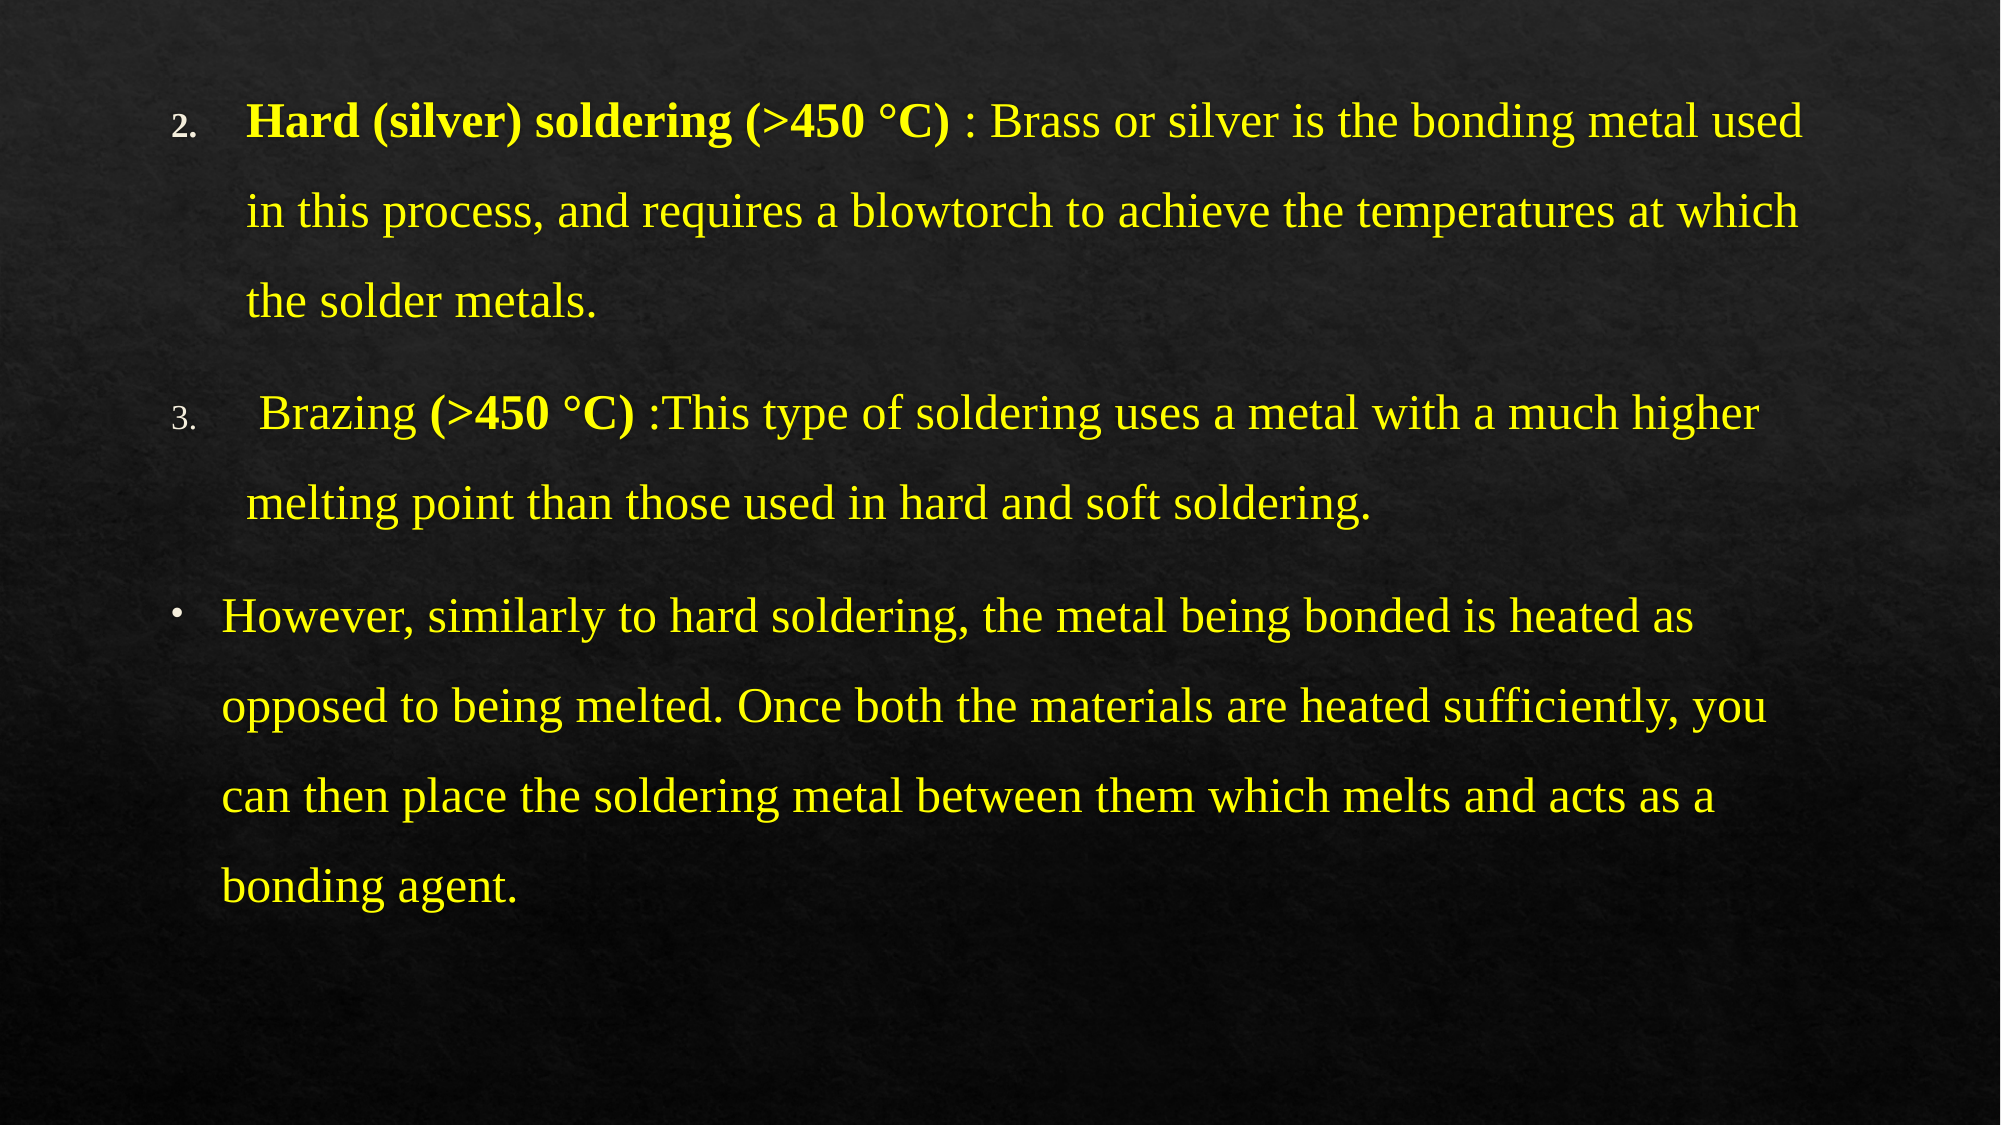

Hard (silver) soldering (>450 °C) : Brass or silver is the bonding metal used in this process, and requires a blowtorch to achieve the temperatures at which the solder metals.
 Brazing (>450 °C) :This type of soldering uses a metal with a much higher melting point than those used in hard and soft soldering.
However, similarly to hard soldering, the metal being bonded is heated as opposed to being melted. Once both the materials are heated sufficiently, you can then place the soldering metal between them which melts and acts as a bonding agent.